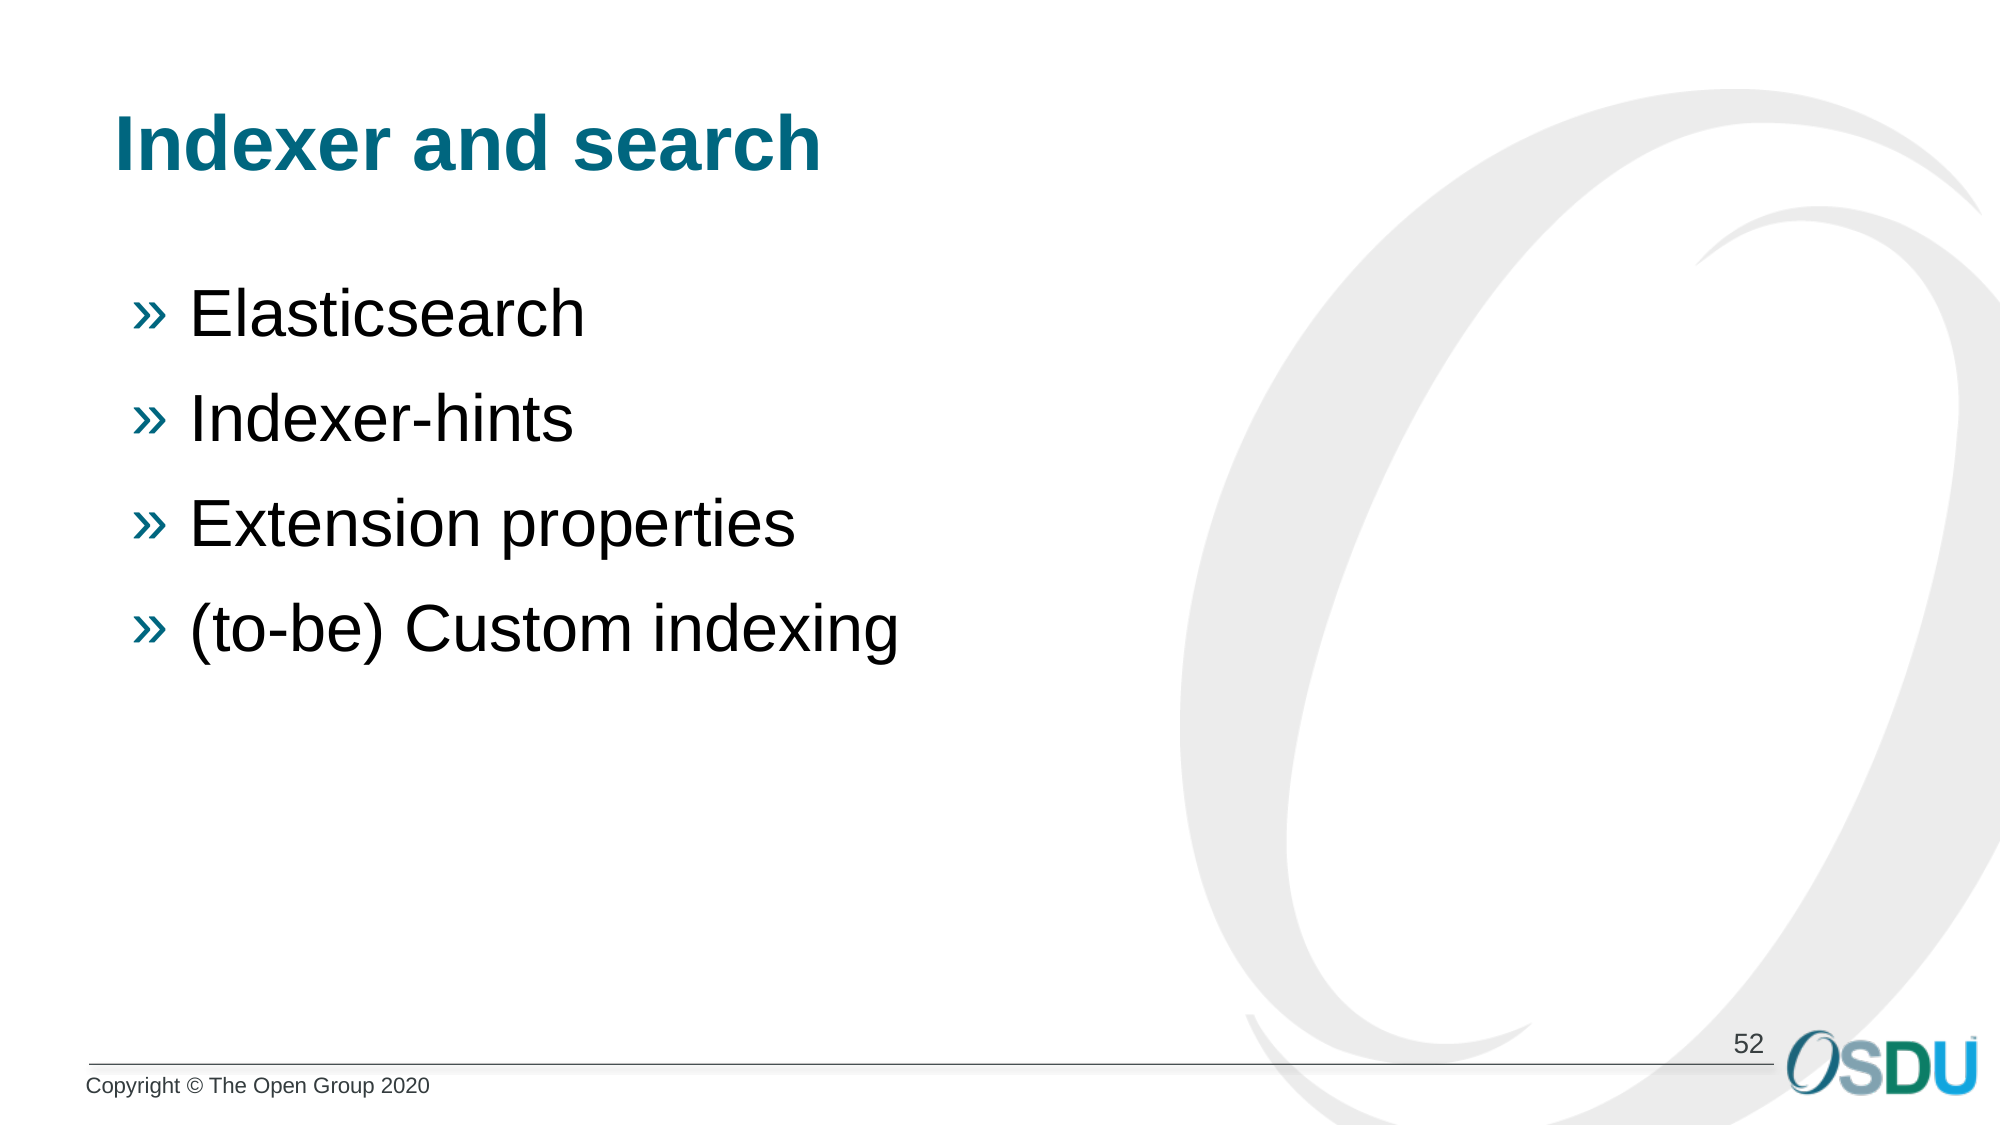

# Indexer and search
Elasticsearch
Indexer-hints
Extension properties
(to-be) Custom indexing
52